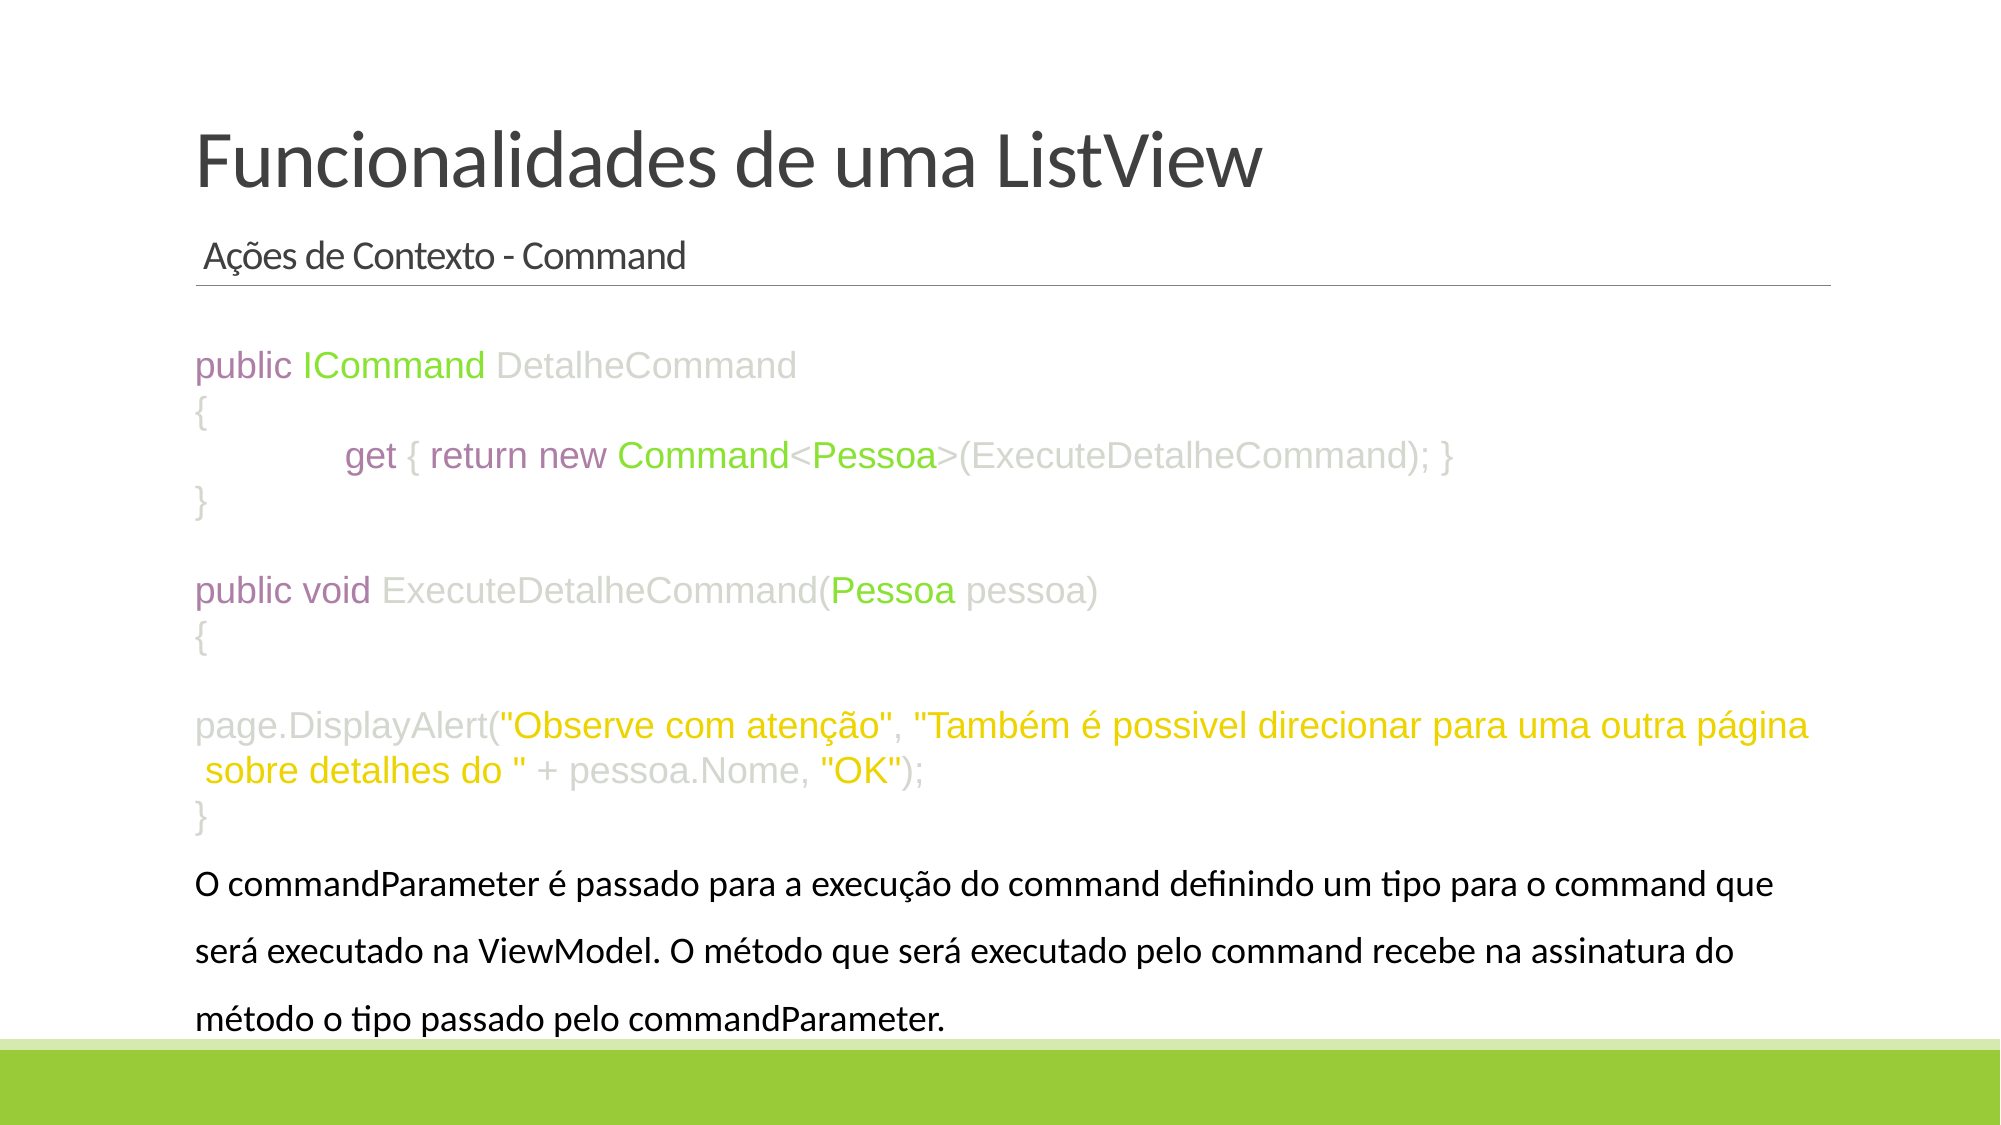

# Funcionalidades de uma ListView Ações de Contexto - Command
public ICommand DetalheCommand
{
	get { return new Command<Pessoa>(ExecuteDetalheCommand); }
}
public void ExecuteDetalheCommand(Pessoa pessoa)
{
	page.DisplayAlert("Observe com atenção", "Também é possivel direcionar para uma outra página sobre detalhes do " + pessoa.Nome, "OK");
}
O commandParameter é passado para a execução do command definindo um tipo para o command que será executado na ViewModel. O método que será executado pelo command recebe na assinatura do método o tipo passado pelo commandParameter.